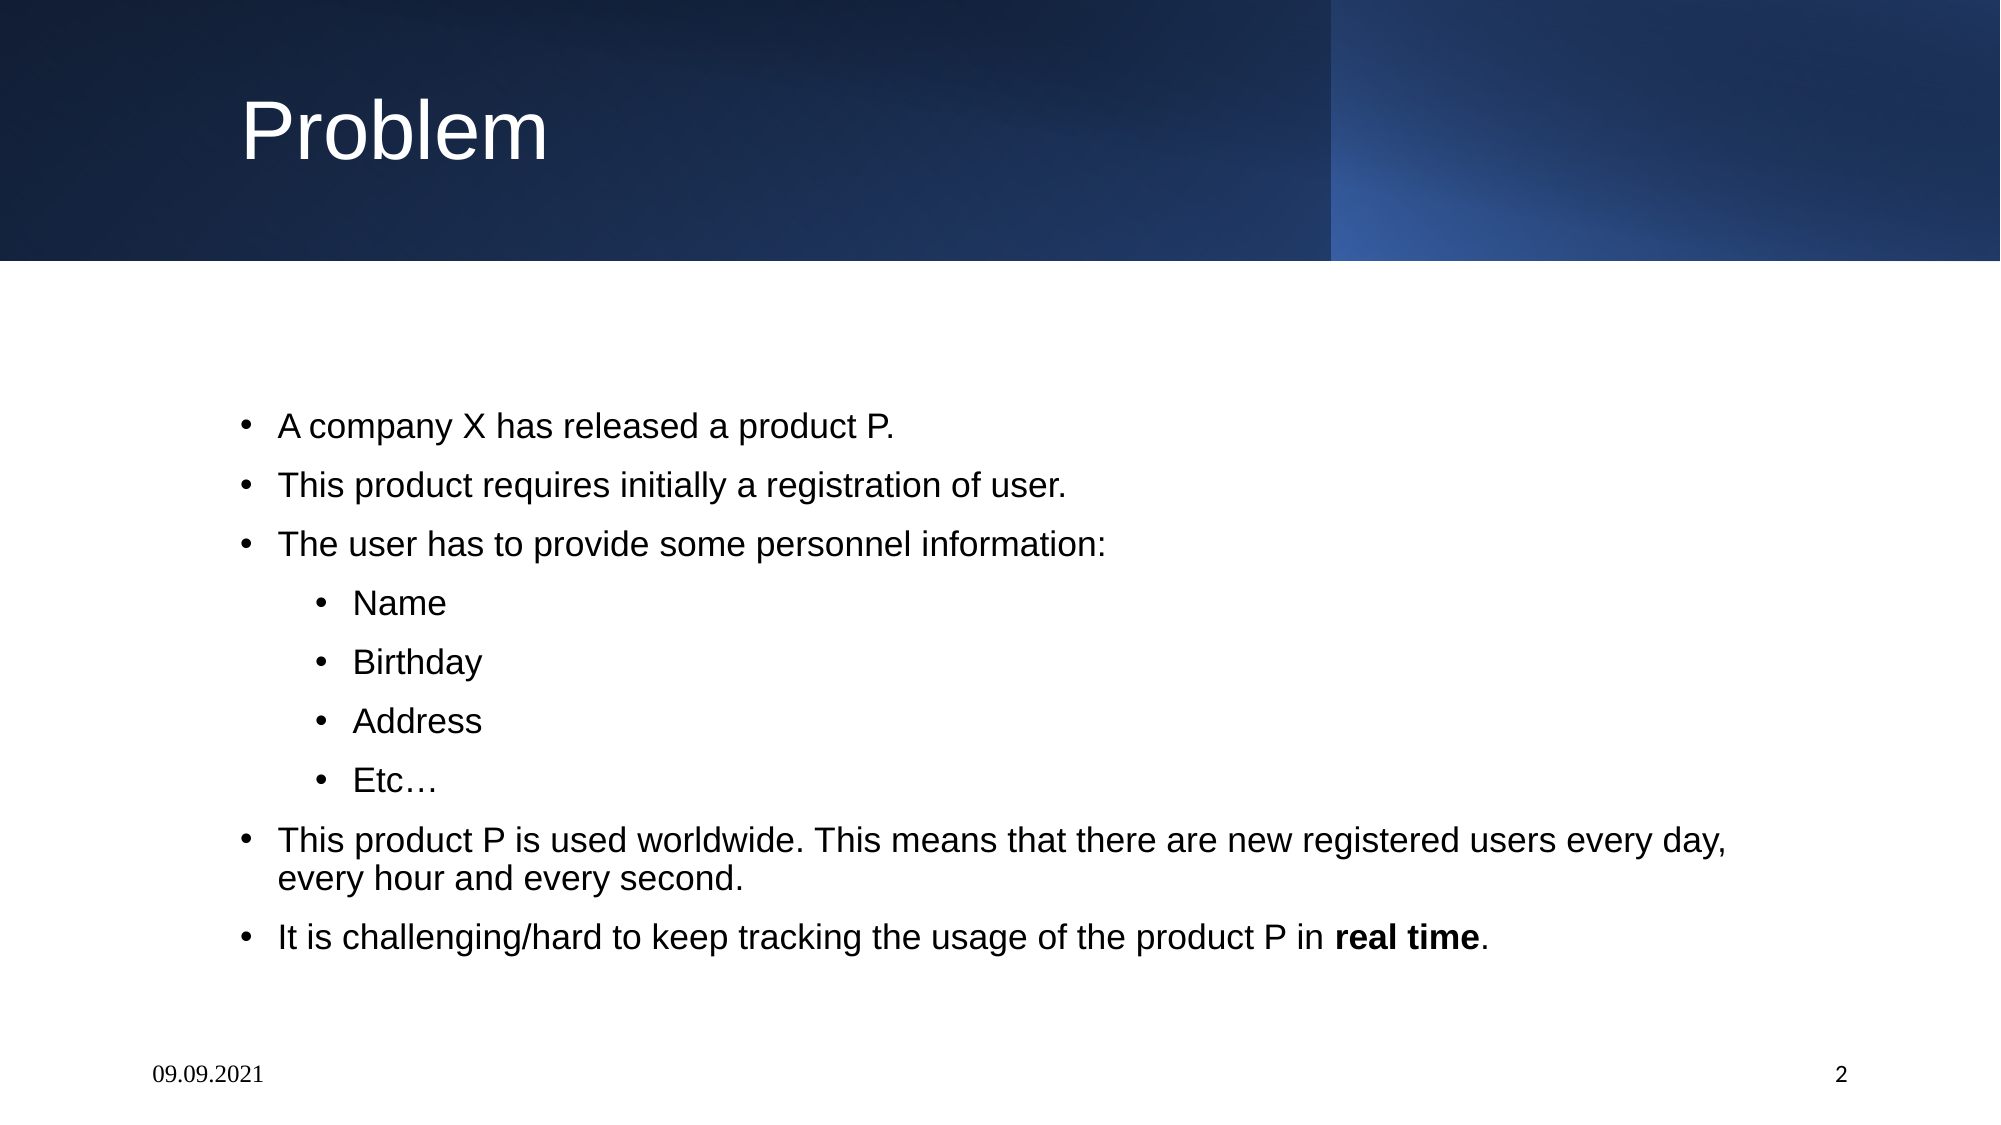

Problem
A company X has released a product P.
This product requires initially a registration of user.
The user has to provide some personnel information:
Name
Birthday
Address
Etc…
This product P is used worldwide. This means that there are new registered users every day, every hour and every second.
It is challenging/hard to keep tracking the usage of the product P in real time.

# 09.09.2021
2